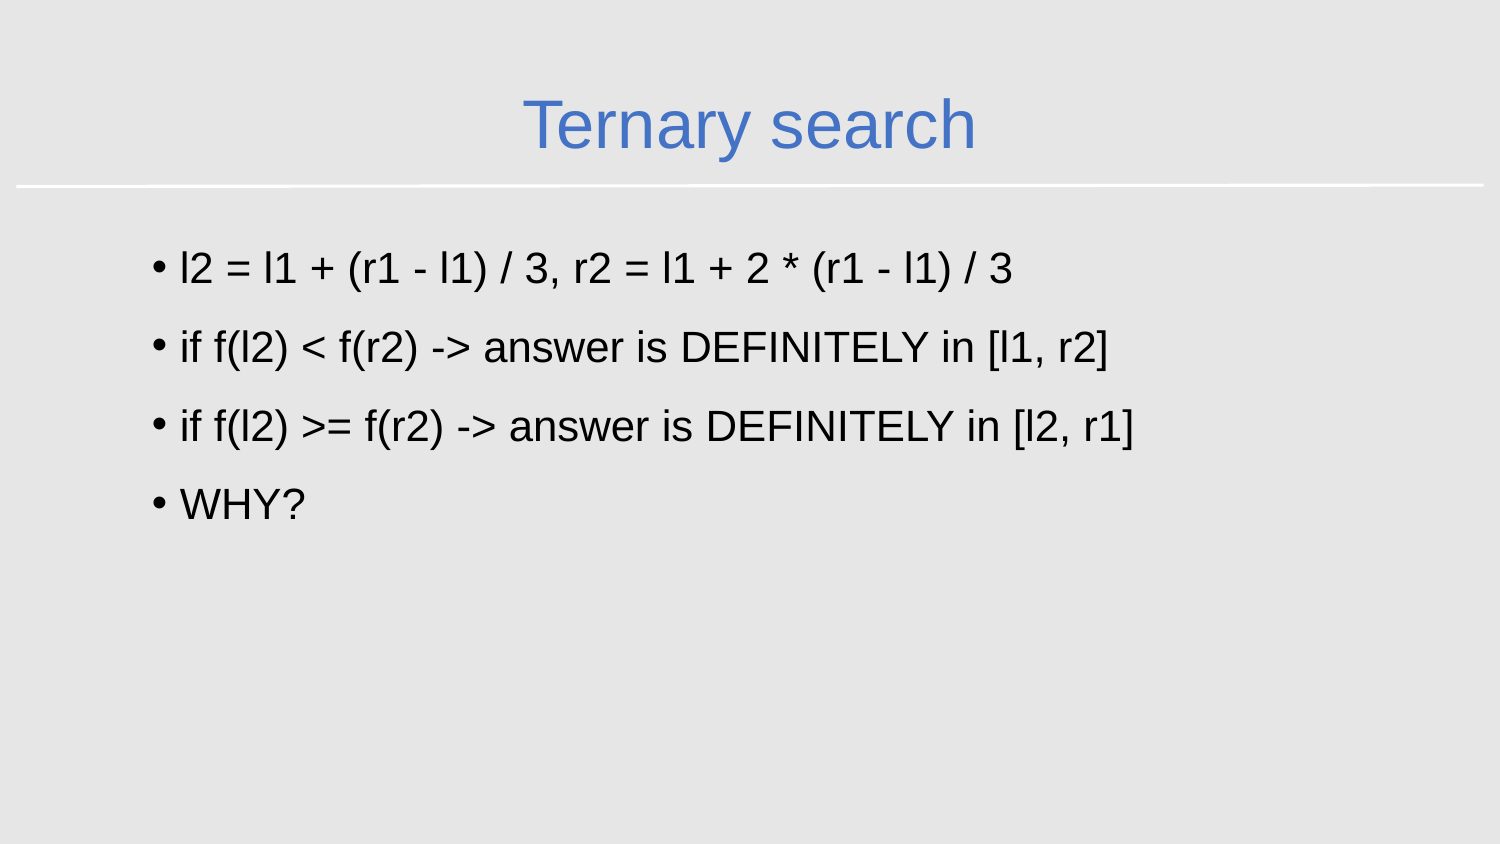

# Ternary search
l2 = l1 + (r1 - l1) / 3, r2 = l1 + 2 * (r1 - l1) / 3
if f(l2) < f(r2) -> answer is DEFINITELY in [l1, r2]
if f(l2) >= f(r2) -> answer is DEFINITELY in [l2, r1]
WHY?